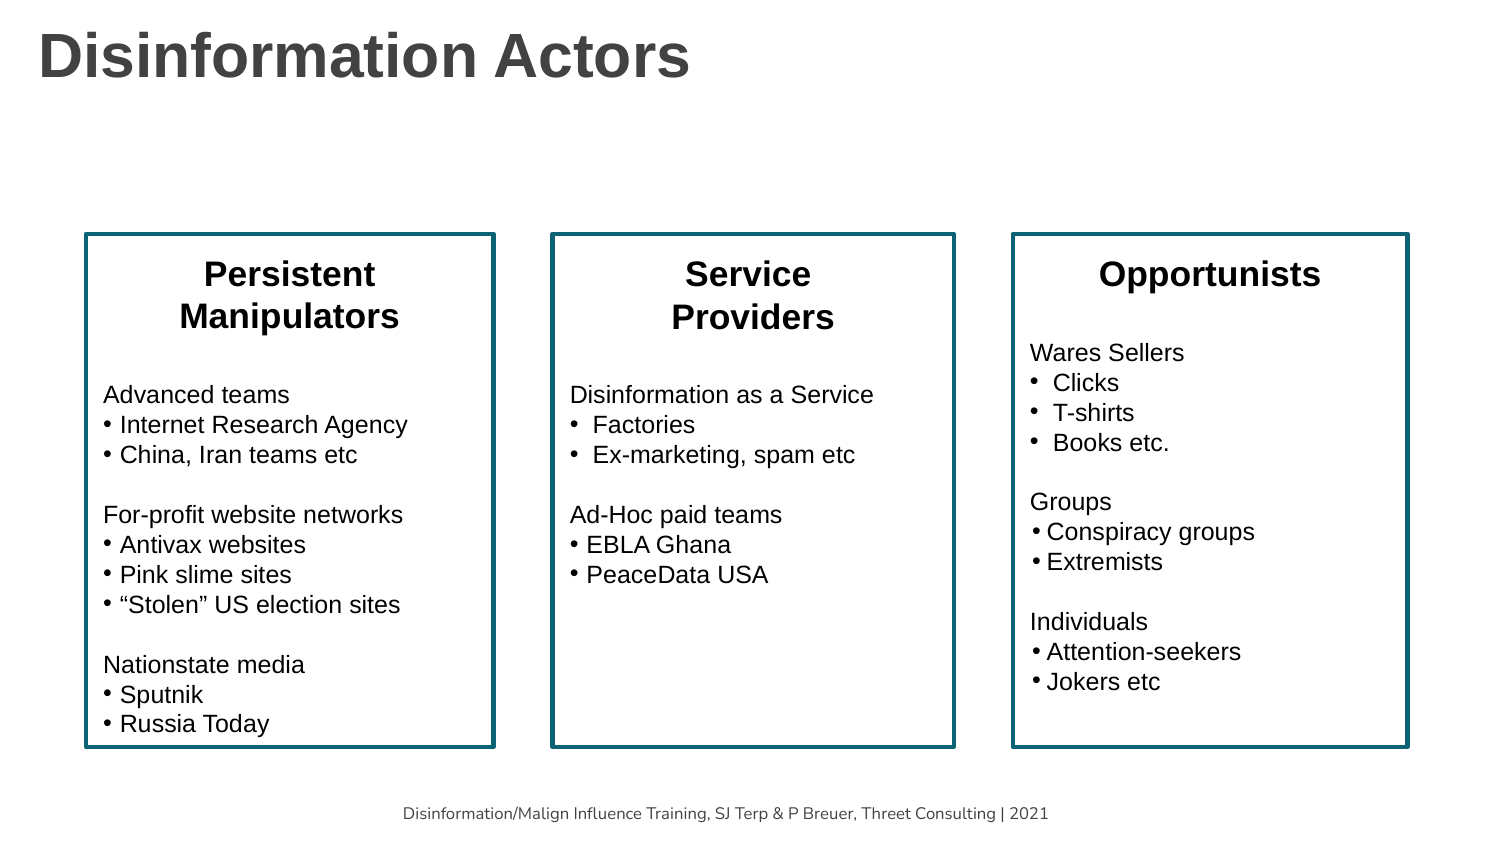

# Disinformation Actors

Service
Providers

Disinformation as a Service
Factories
Ex-marketing, spam etc

Ad-Hoc paid teams
EBLA Ghana
PeaceData USA

Persistent Manipulators

Advanced teams
Internet Research Agency
China, Iran teams etc

For-profit website networks
Antivax websites
Pink slime sites
“Stolen” US election sites

Nationstate media
Sputnik
Russia Today

Opportunists

Wares Sellers
Clicks
T-shirts
Books etc.

Groups
Conspiracy groups
Extremists

Individuals
Attention-seekers
Jokers etc